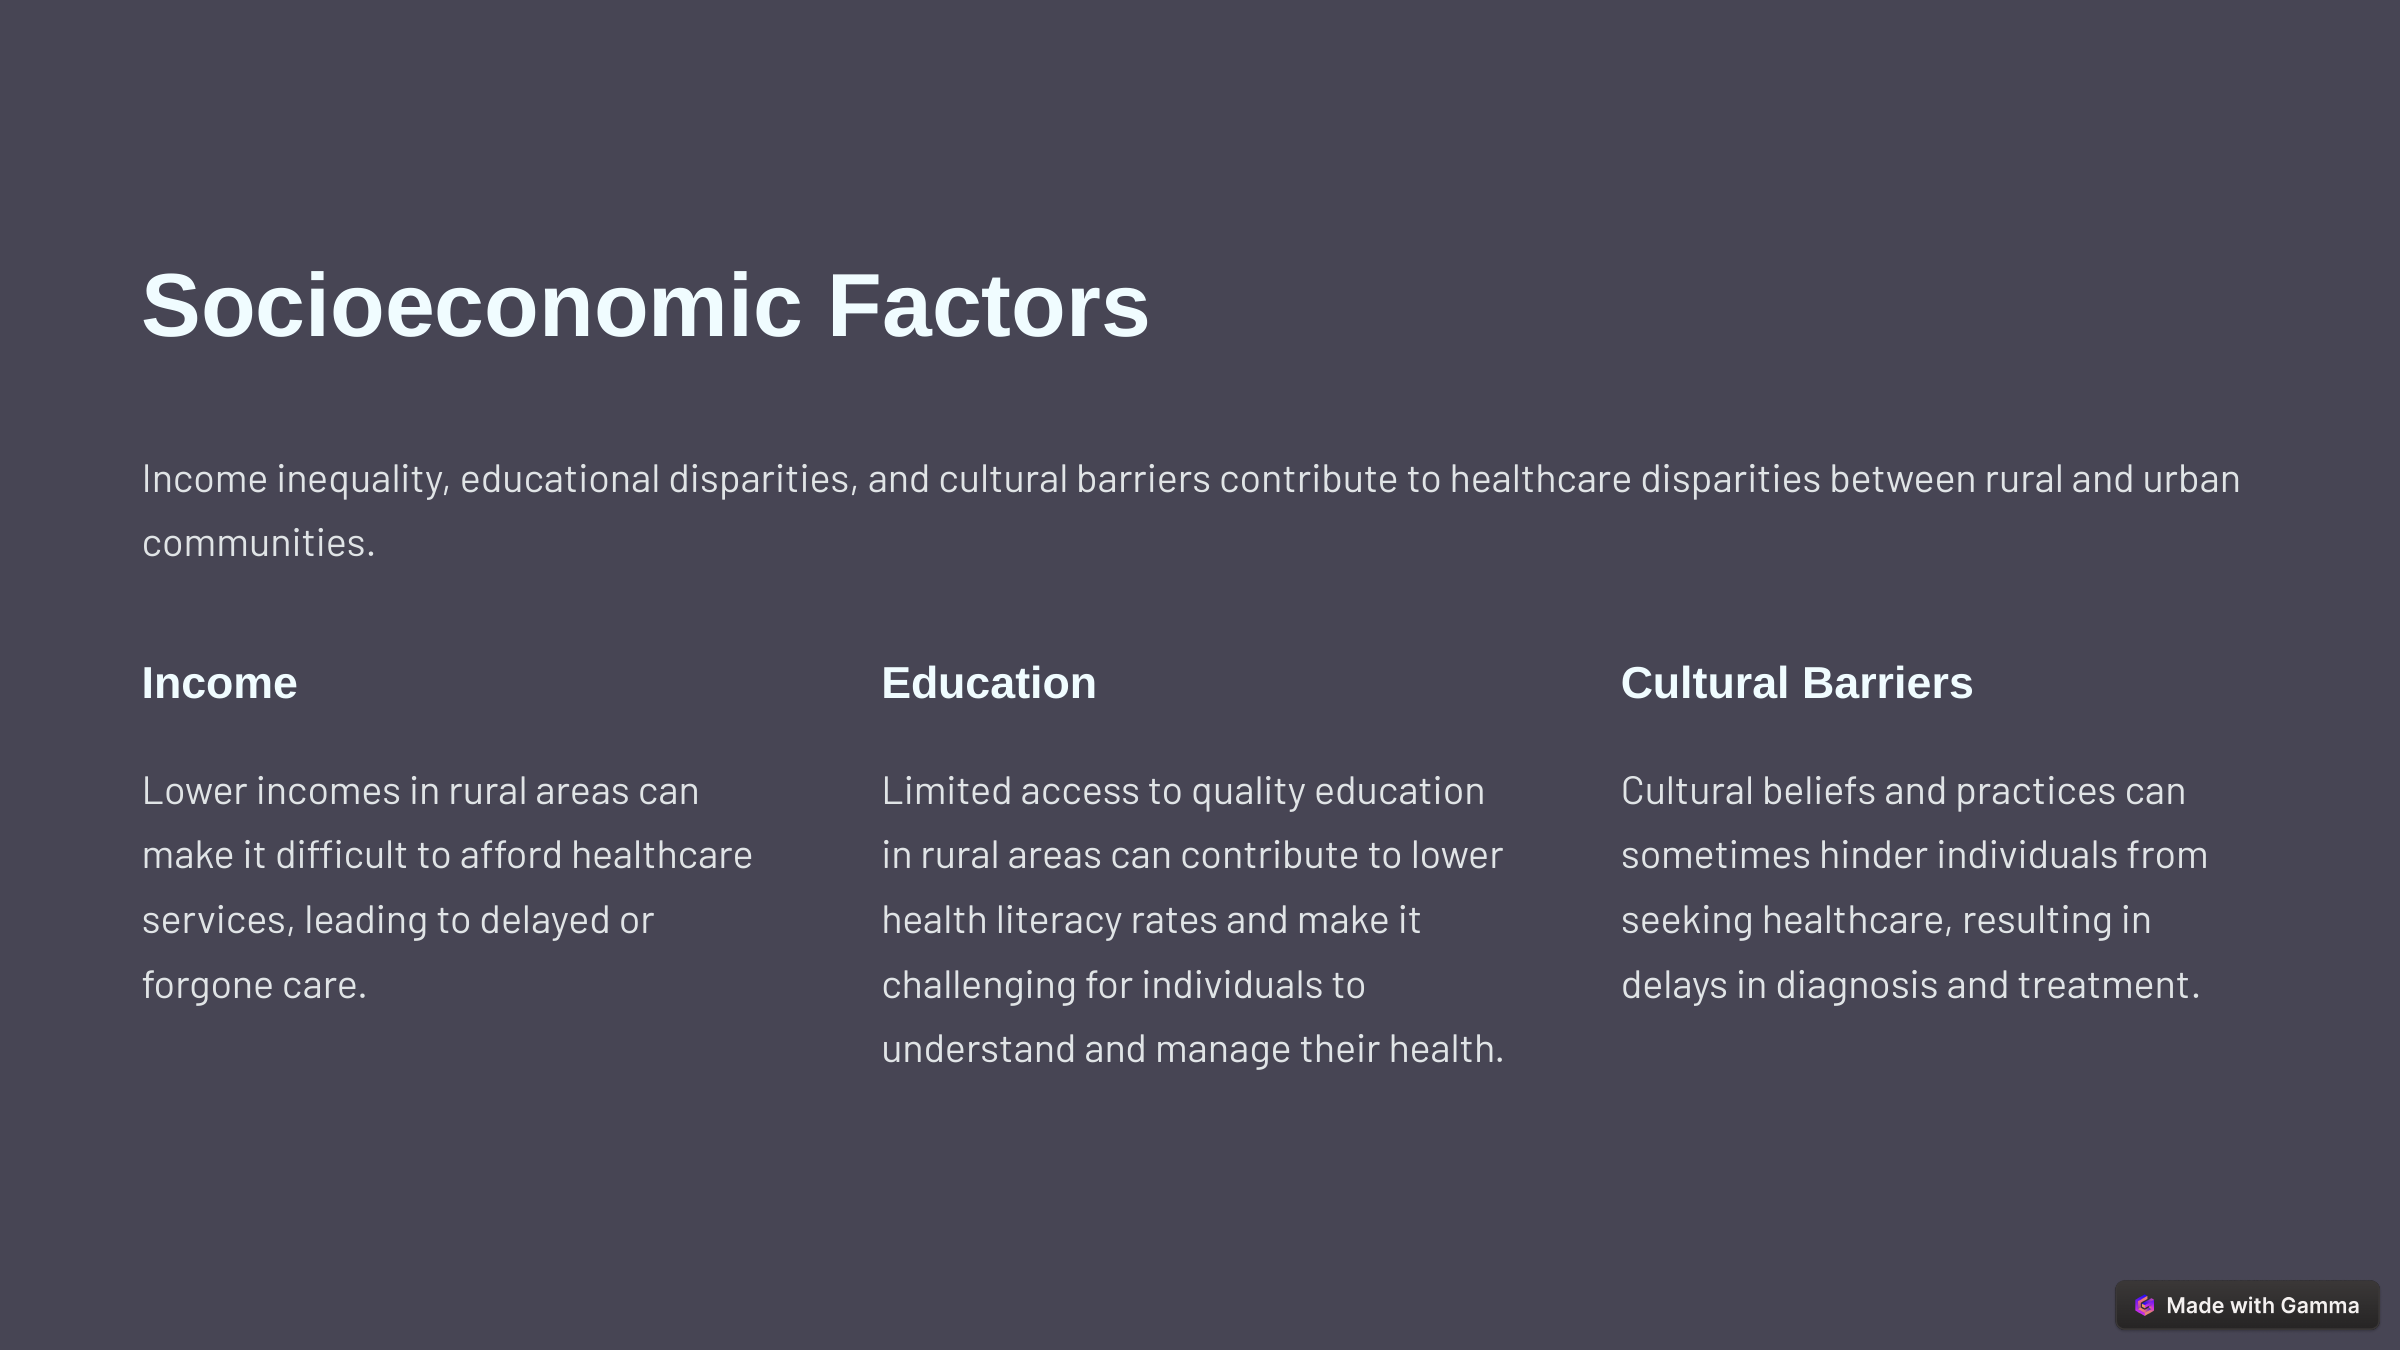

Socioeconomic Factors
Income inequality, educational disparities, and cultural barriers contribute to healthcare disparities between rural and urban communities.
Income
Education
Cultural Barriers
Lower incomes in rural areas can make it difficult to afford healthcare services, leading to delayed or forgone care.
Limited access to quality education in rural areas can contribute to lower health literacy rates and make it challenging for individuals to understand and manage their health.
Cultural beliefs and practices can sometimes hinder individuals from seeking healthcare, resulting in delays in diagnosis and treatment.